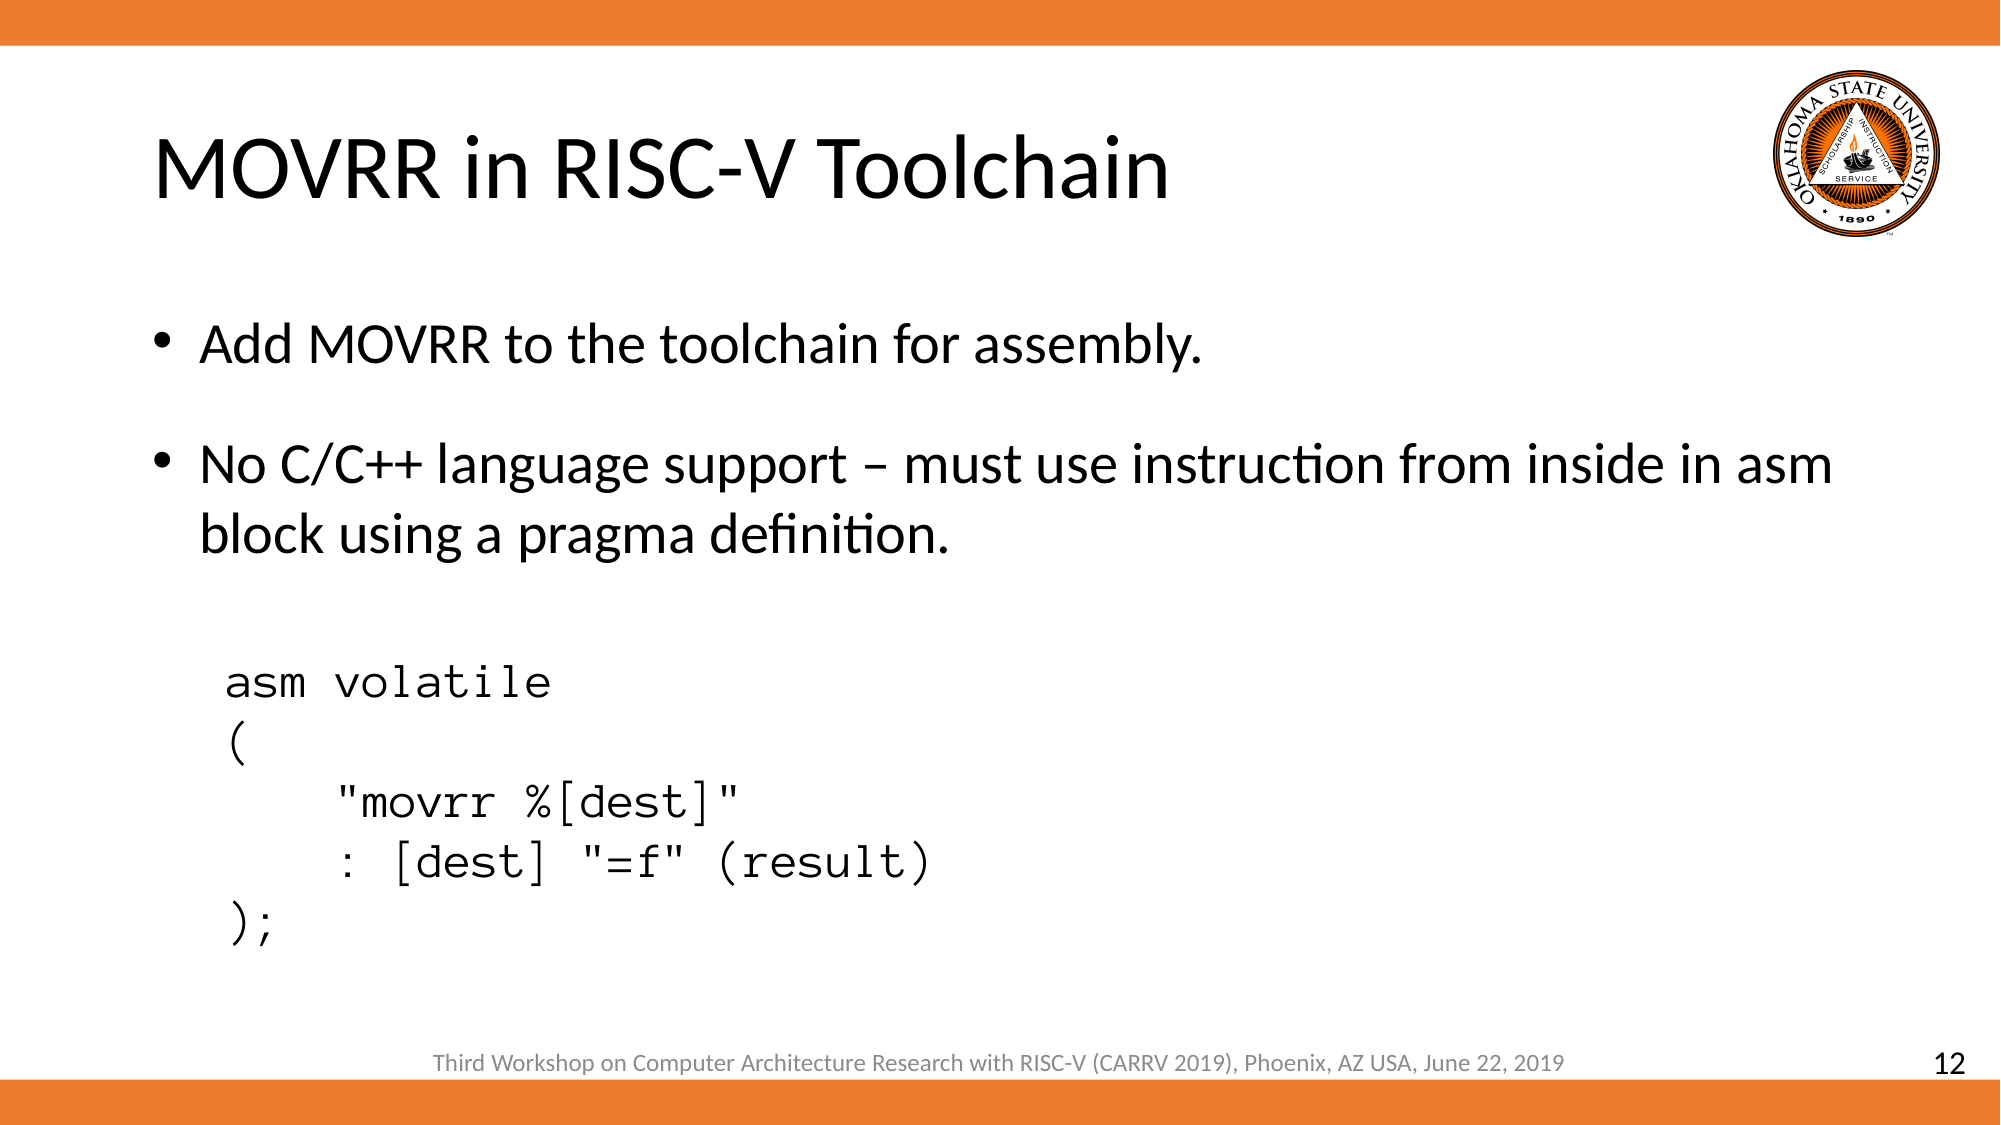

# MOVRR in RISC-V Toolchain
Add MOVRR to the toolchain for assembly.
No C/C++ language support – must use instruction from inside in asm block using a pragma definition.
asm volatile
(
    "movrr %[dest]"
    : [dest] "=f" (result)
);
Third Workshop on Computer Architecture Research with RISC-V (CARRV 2019), Phoenix, AZ USA, June 22, 2019
12